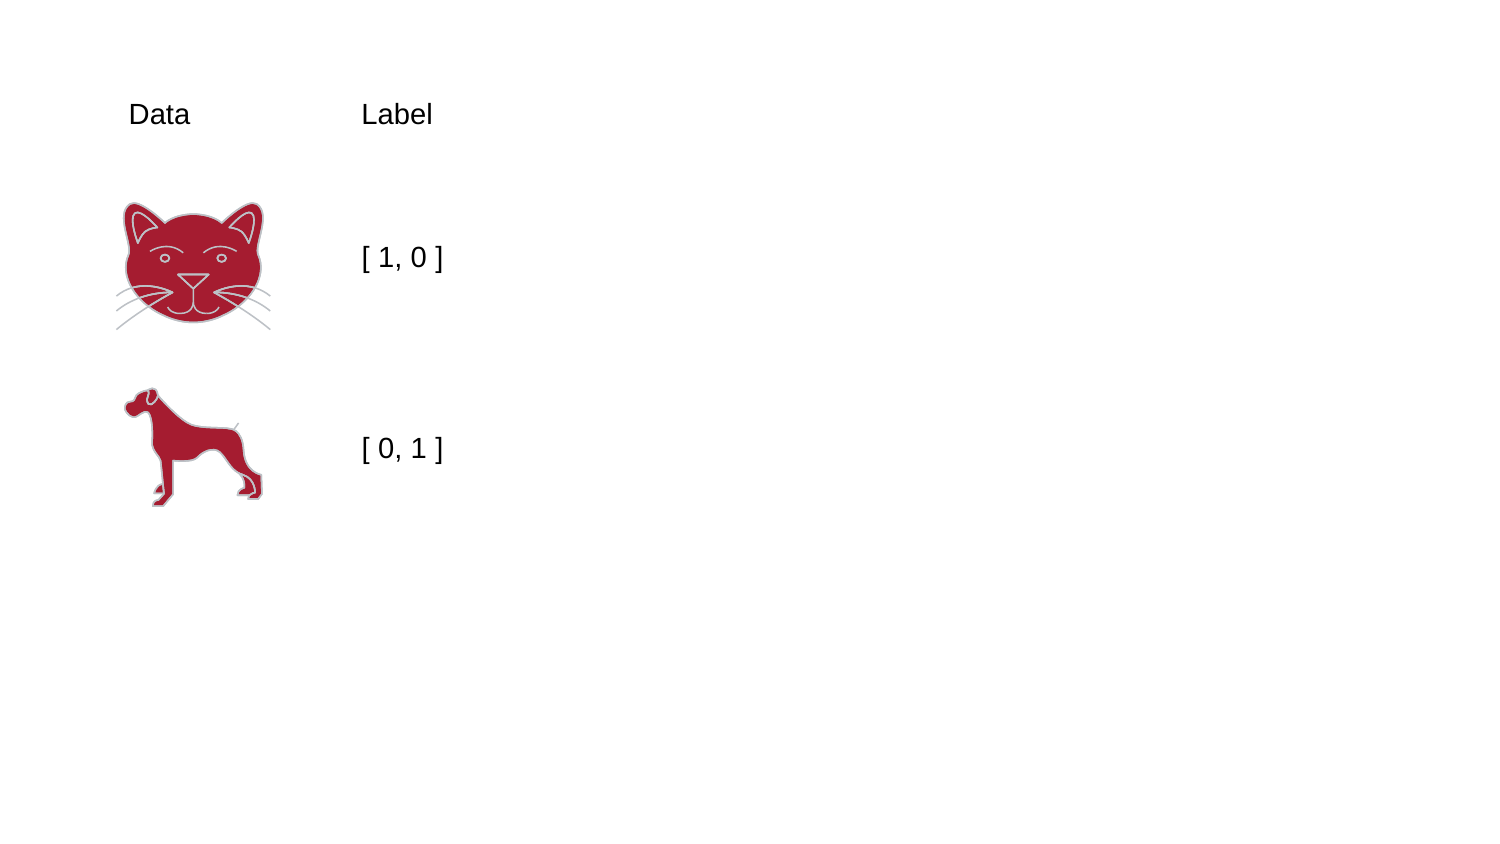

Data
Label

[ 1, 0 ]

[ 0, 1 ]